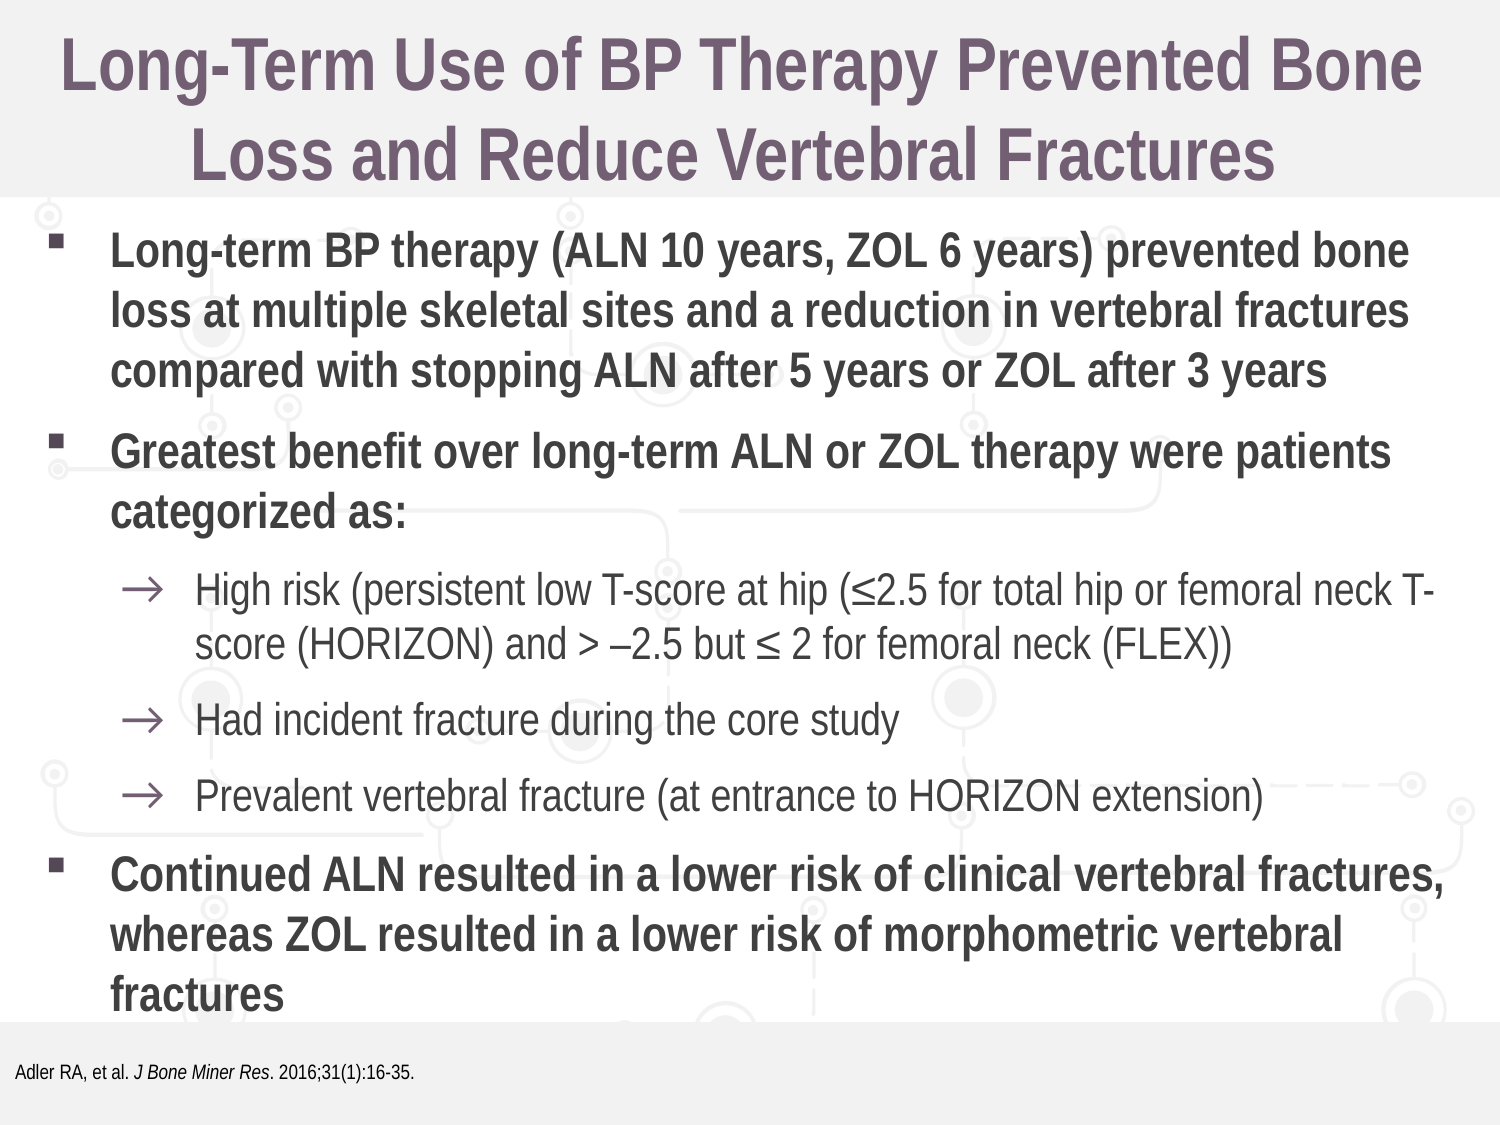

# Long-Term Use of BP Therapy Prevented Bone Loss and Reduce Vertebral Fractures
Long-term BP therapy (ALN 10 years, ZOL 6 years) prevented bone loss at multiple skeletal sites and a reduction in vertebral fractures compared with stopping ALN after 5 years or ZOL after 3 years
Greatest benefit over long-term ALN or ZOL therapy were patients categorized as:
High risk (persistent low T-score at hip (≤2.5 for total hip or femoral neck T-score (HORIZON) and > –2.5 but ≤ 2 for femoral neck (FLEX))
Had incident fracture during the core study
Prevalent vertebral fracture (at entrance to HORIZON extension)
Continued ALN resulted in a lower risk of clinical vertebral fractures, whereas ZOL resulted in a lower risk of morphometric vertebral fractures

Adler RA, et al. J Bone Miner Res. 2016;31(1):16-35.